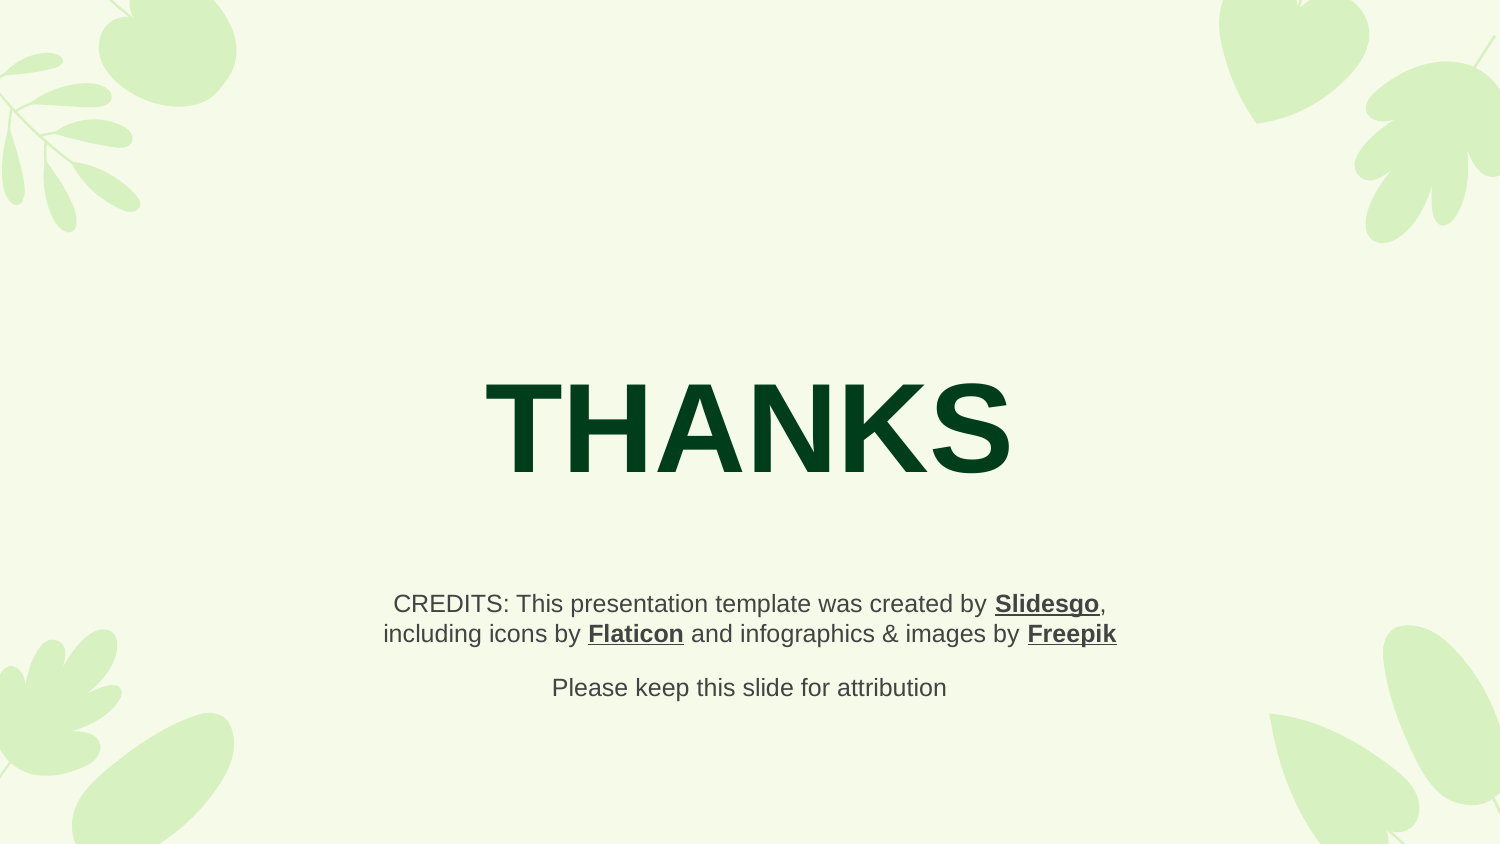

# THANKS
Please keep this slide for attribution